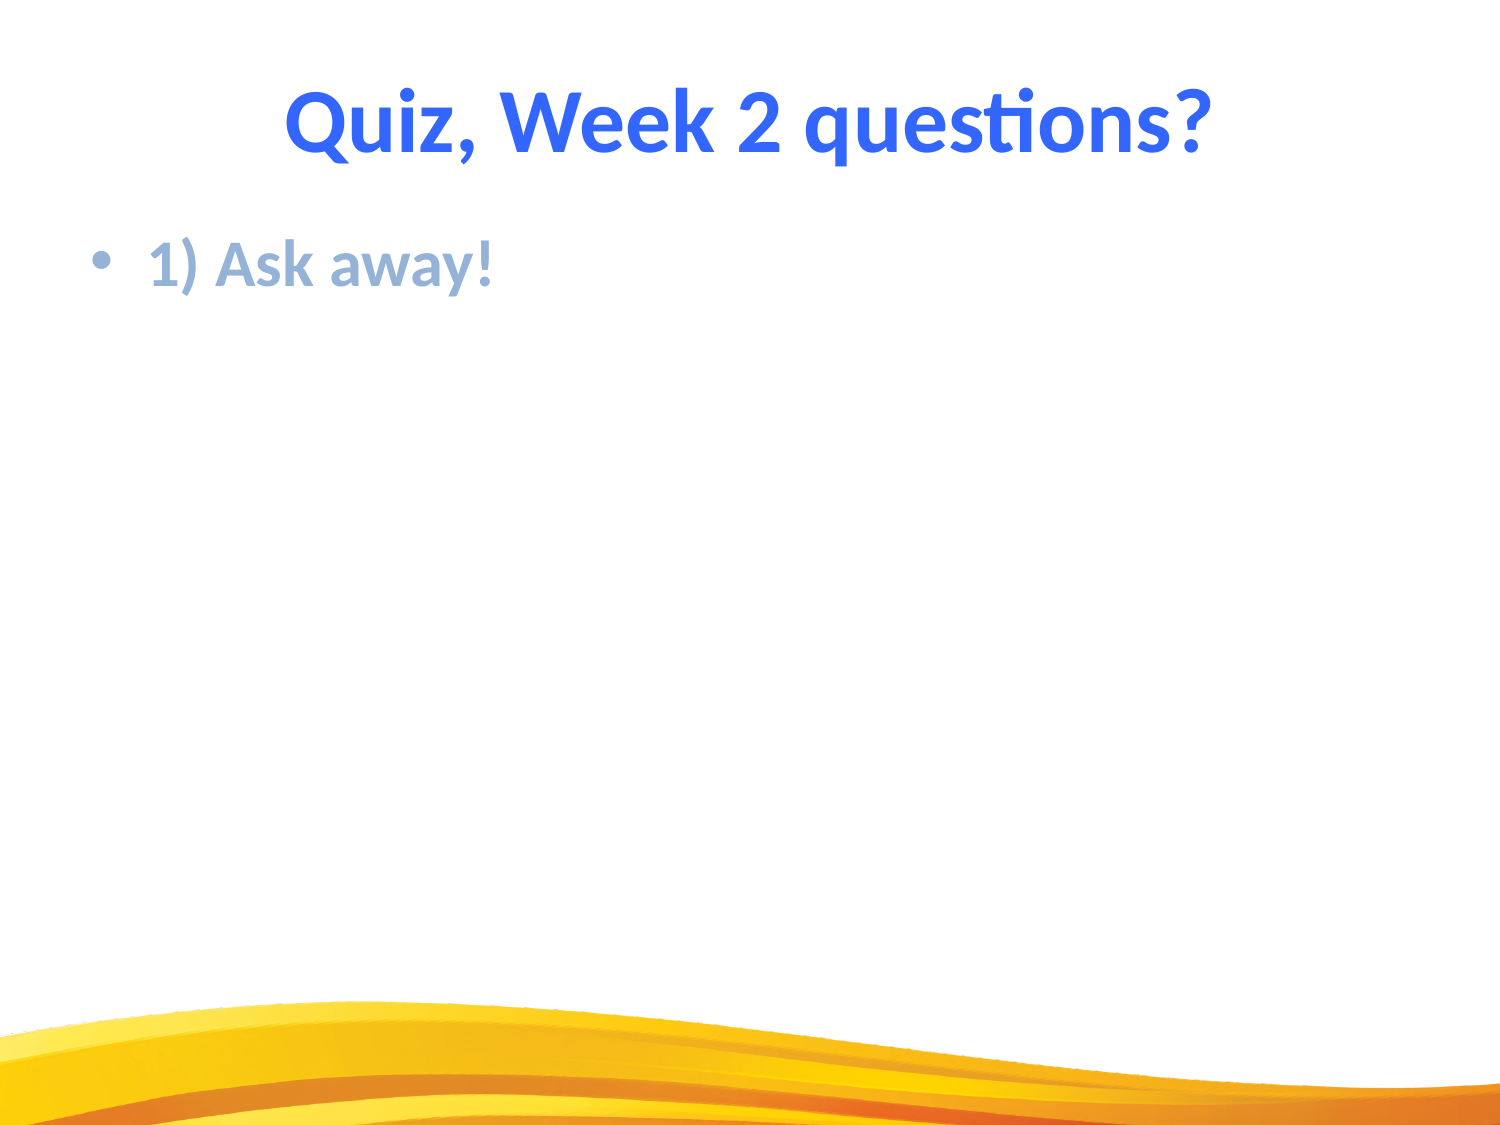

Quiz, Week 2 questions?
1) Ask away!

7